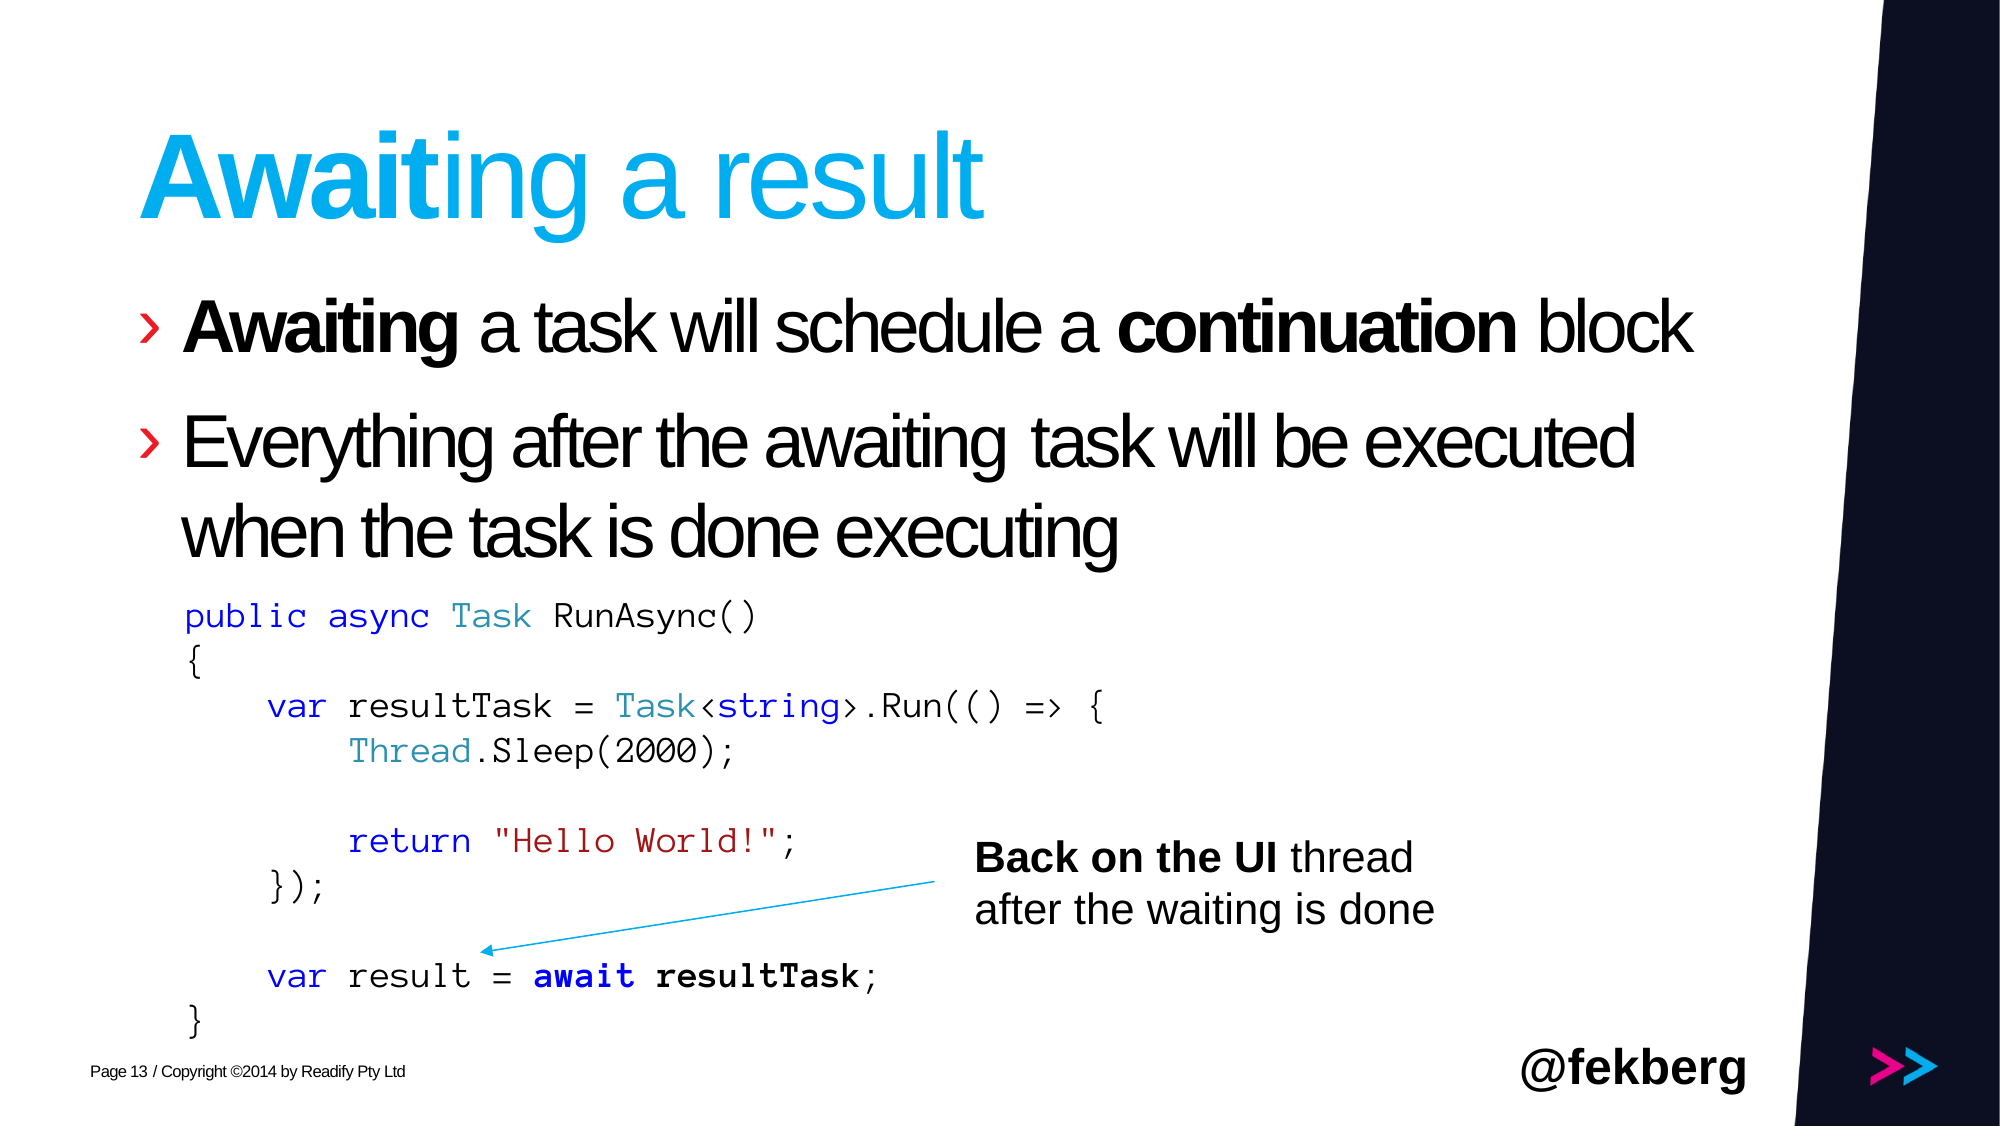

# Awaiting a result
Awaiting a task will schedule a continuation block
Everything after the awaiting task will be executed when the task is done executing
public async Task RunAsync()
{
    var resultTask = Task<string>.Run(() => {
        Thread.Sleep(2000);

        return "Hello World!";
    });

    var result = await resultTask;
}
Back on the UI thread after the waiting is done
@fekberg
13
/ Copyright ©2014 by Readify Pty Ltd